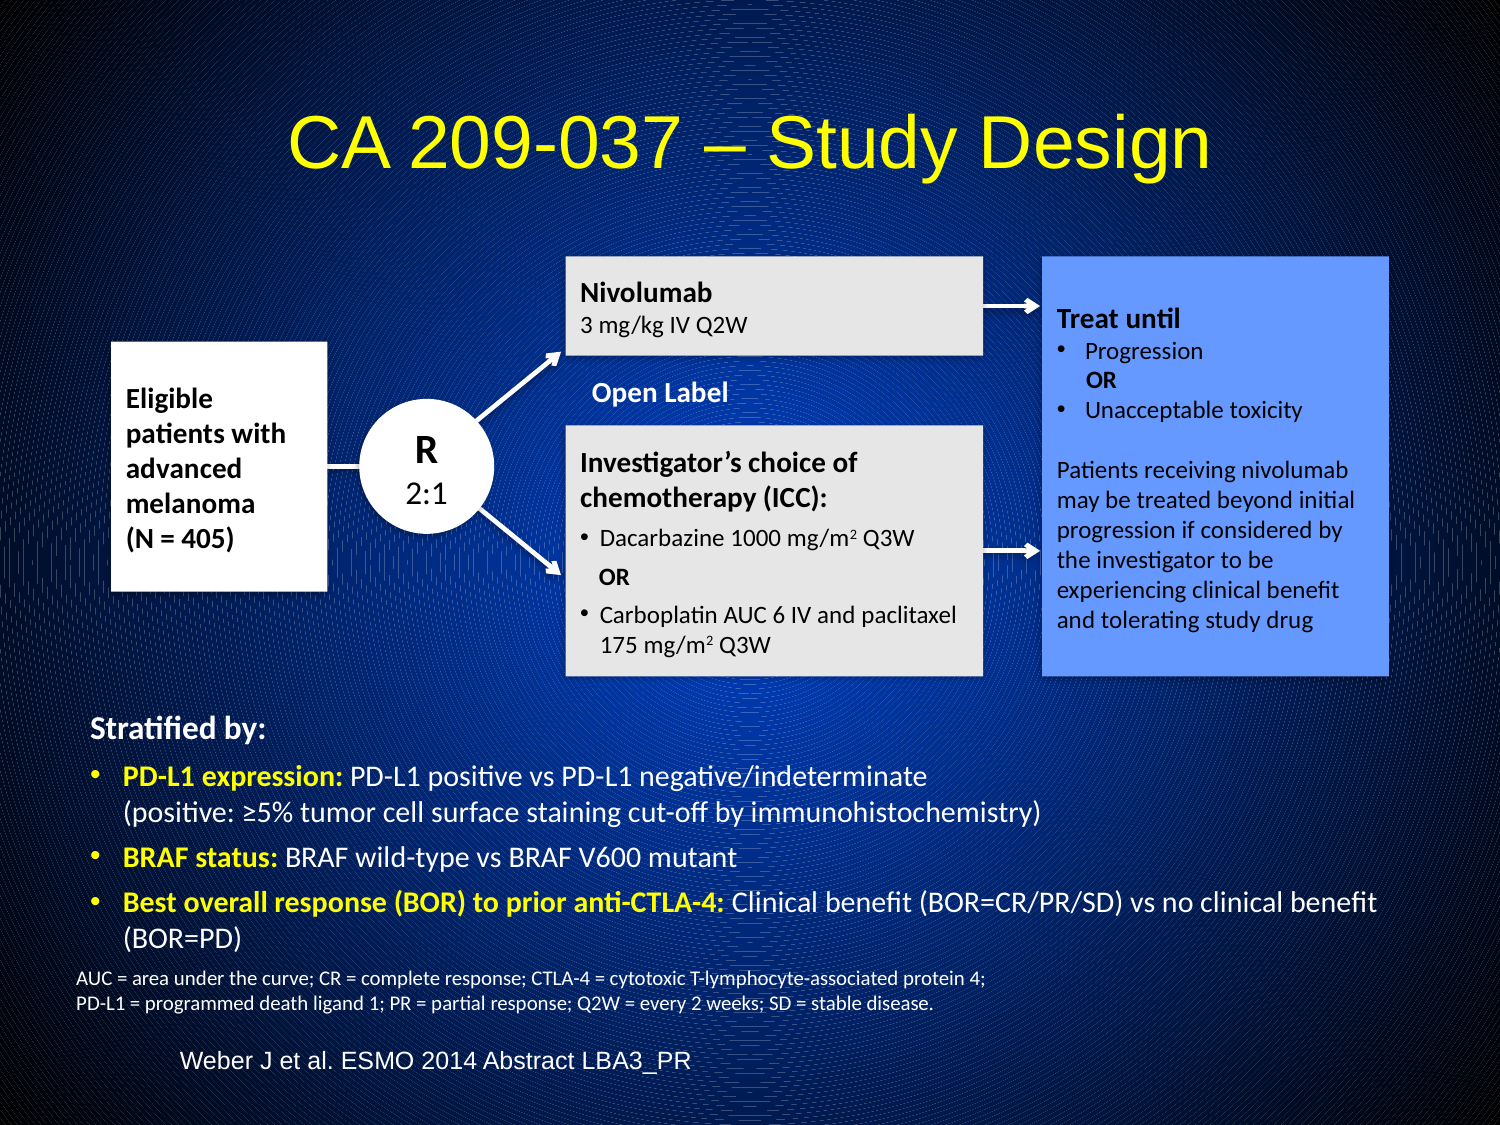

# CA 209-037 – Study Design
Nivolumab
3 mg/kg IV Q2W
Treat until
Progression
	OR
Unacceptable toxicity

Patients receiving nivolumab may be treated beyond initial progression if considered by the investigator to be experiencing clinical benefit and tolerating study drug
Eligible patients with advanced melanoma
(N = 405)
Open Label
R
2:1
Investigator’s choice of chemotherapy (ICC):
Dacarbazine 1000 mg/m2 Q3W
	OR
Carboplatin AUC 6 IV and paclitaxel 175 mg/m2 Q3W
Stratified by:
PD-L1 expression: PD-L1 positive vs PD-L1 negative/indeterminate
(positive: ≥5% tumor cell surface staining cut-off by immunohistochemistry)
BRAF status: BRAF wild-type vs BRAF V600 mutant
Best overall response (BOR) to prior anti-CTLA-4: Clinical benefit (BOR=CR/PR/SD) vs no clinical benefit (BOR=PD)
AUC = area under the curve; CR = complete response; CTLA-4 = cytotoxic T-lymphocyte-associated protein 4;
PD-L1 = programmed death ligand 1; PR = partial response; Q2W = every 2 weeks; SD = stable disease.
Weber J et al. ESMO 2014 Abstract LBA3_PR